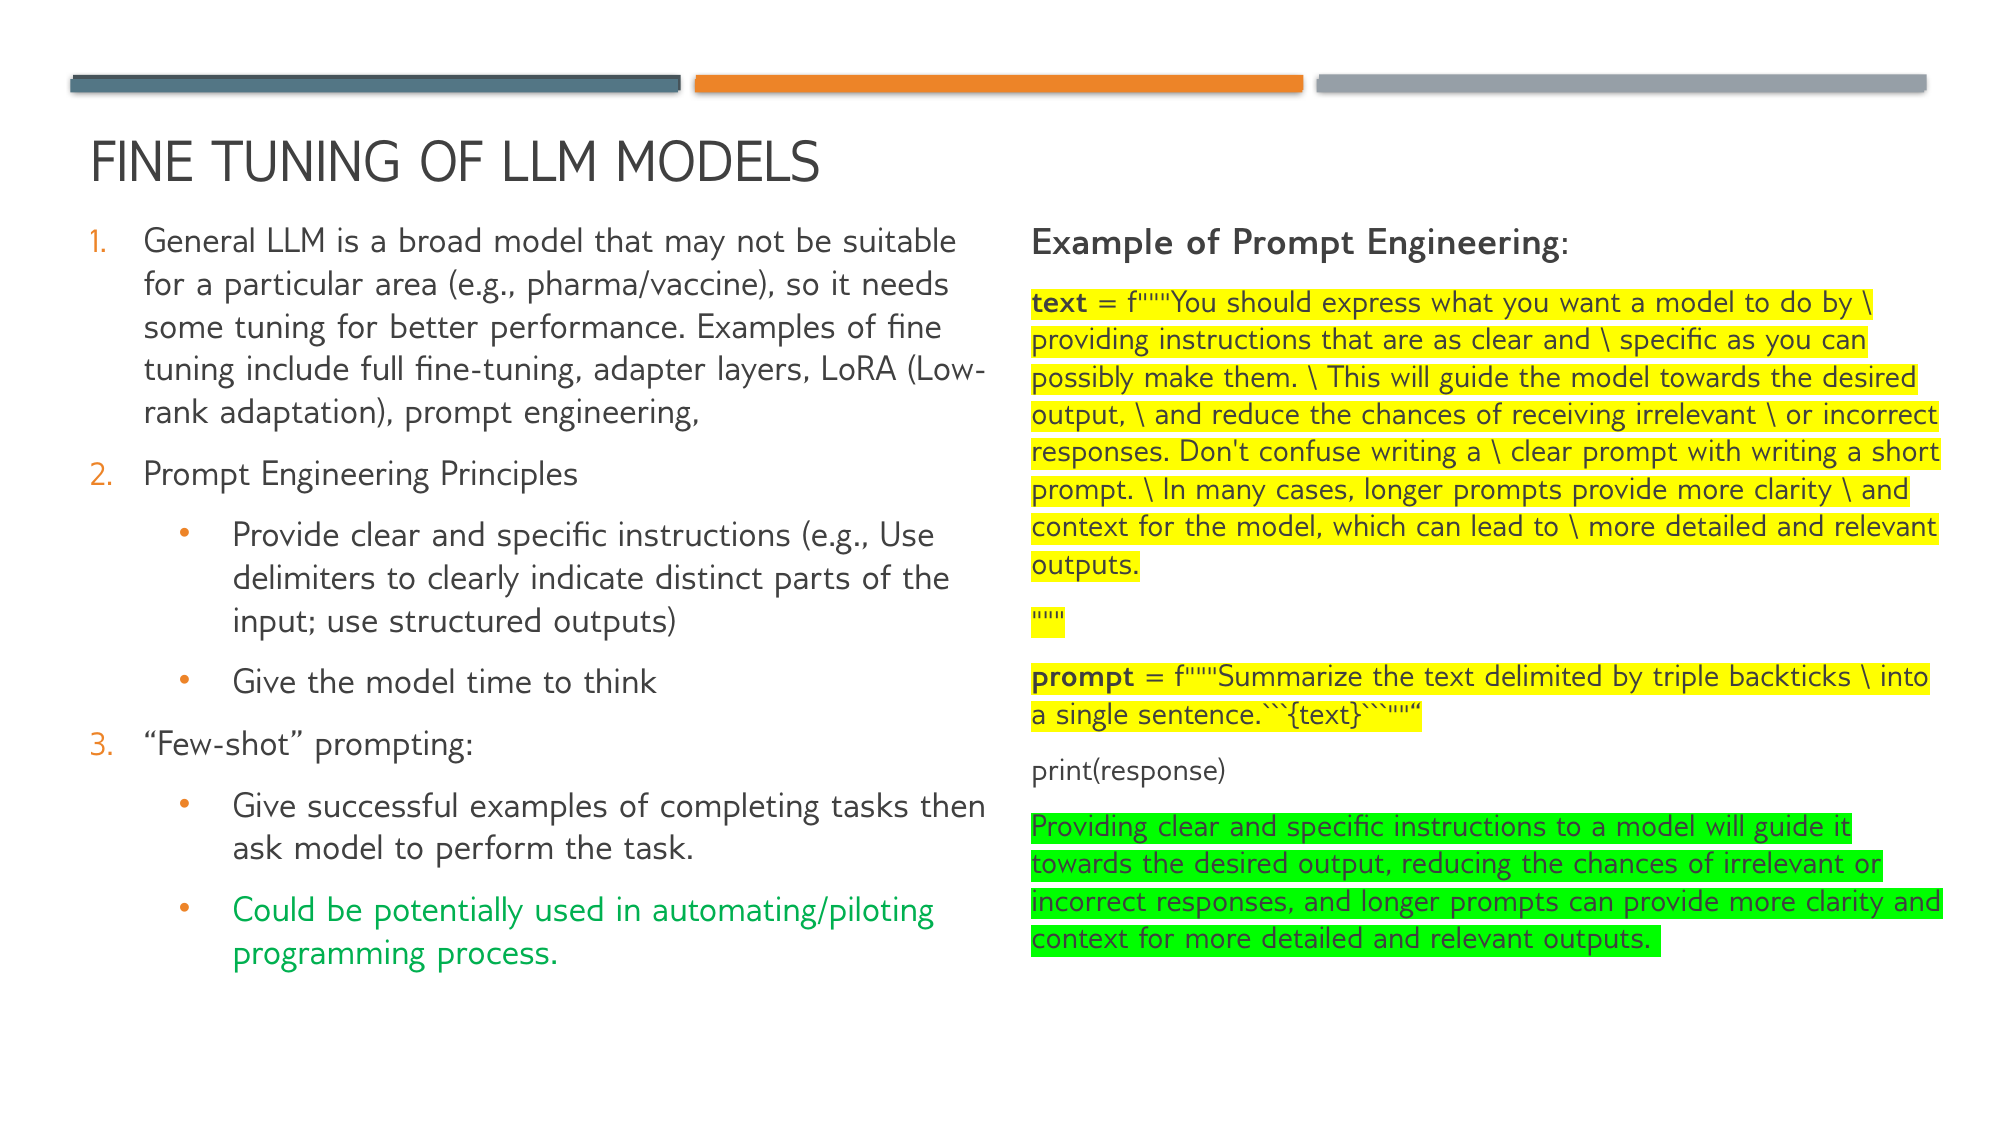

# Fine tuning of llm models
General LLM is a broad model that may not be suitable for a particular area (e.g., pharma/vaccine), so it needs some tuning for better performance. Examples of fine tuning include full fine-tuning, adapter layers, LoRA (Low-rank adaptation), prompt engineering,
Prompt Engineering Principles
Provide clear and specific instructions (e.g., Use delimiters to clearly indicate distinct parts of the input; use structured outputs)
Give the model time to think
“Few-shot” prompting:
Give successful examples of completing tasks then ask model to perform the task.
Could be potentially used in automating/piloting programming process.

Example of Prompt Engineering:
text = f"""You should express what you want a model to do by \ providing instructions that are as clear and \ specific as you can possibly make them. \ This will guide the model towards the desired output, \ and reduce the chances of receiving irrelevant \ or incorrect responses. Don't confuse writing a \ clear prompt with writing a short prompt. \ In many cases, longer prompts provide more clarity \ and context for the model, which can lead to \ more detailed and relevant outputs.
"""
prompt = f"""Summarize the text delimited by triple backticks \ into a single sentence.```{text}```""“
print(response)
Providing clear and specific instructions to a model will guide it towards the desired output, reducing the chances of irrelevant or incorrect responses, and longer prompts can provide more clarity and context for more detailed and relevant outputs.